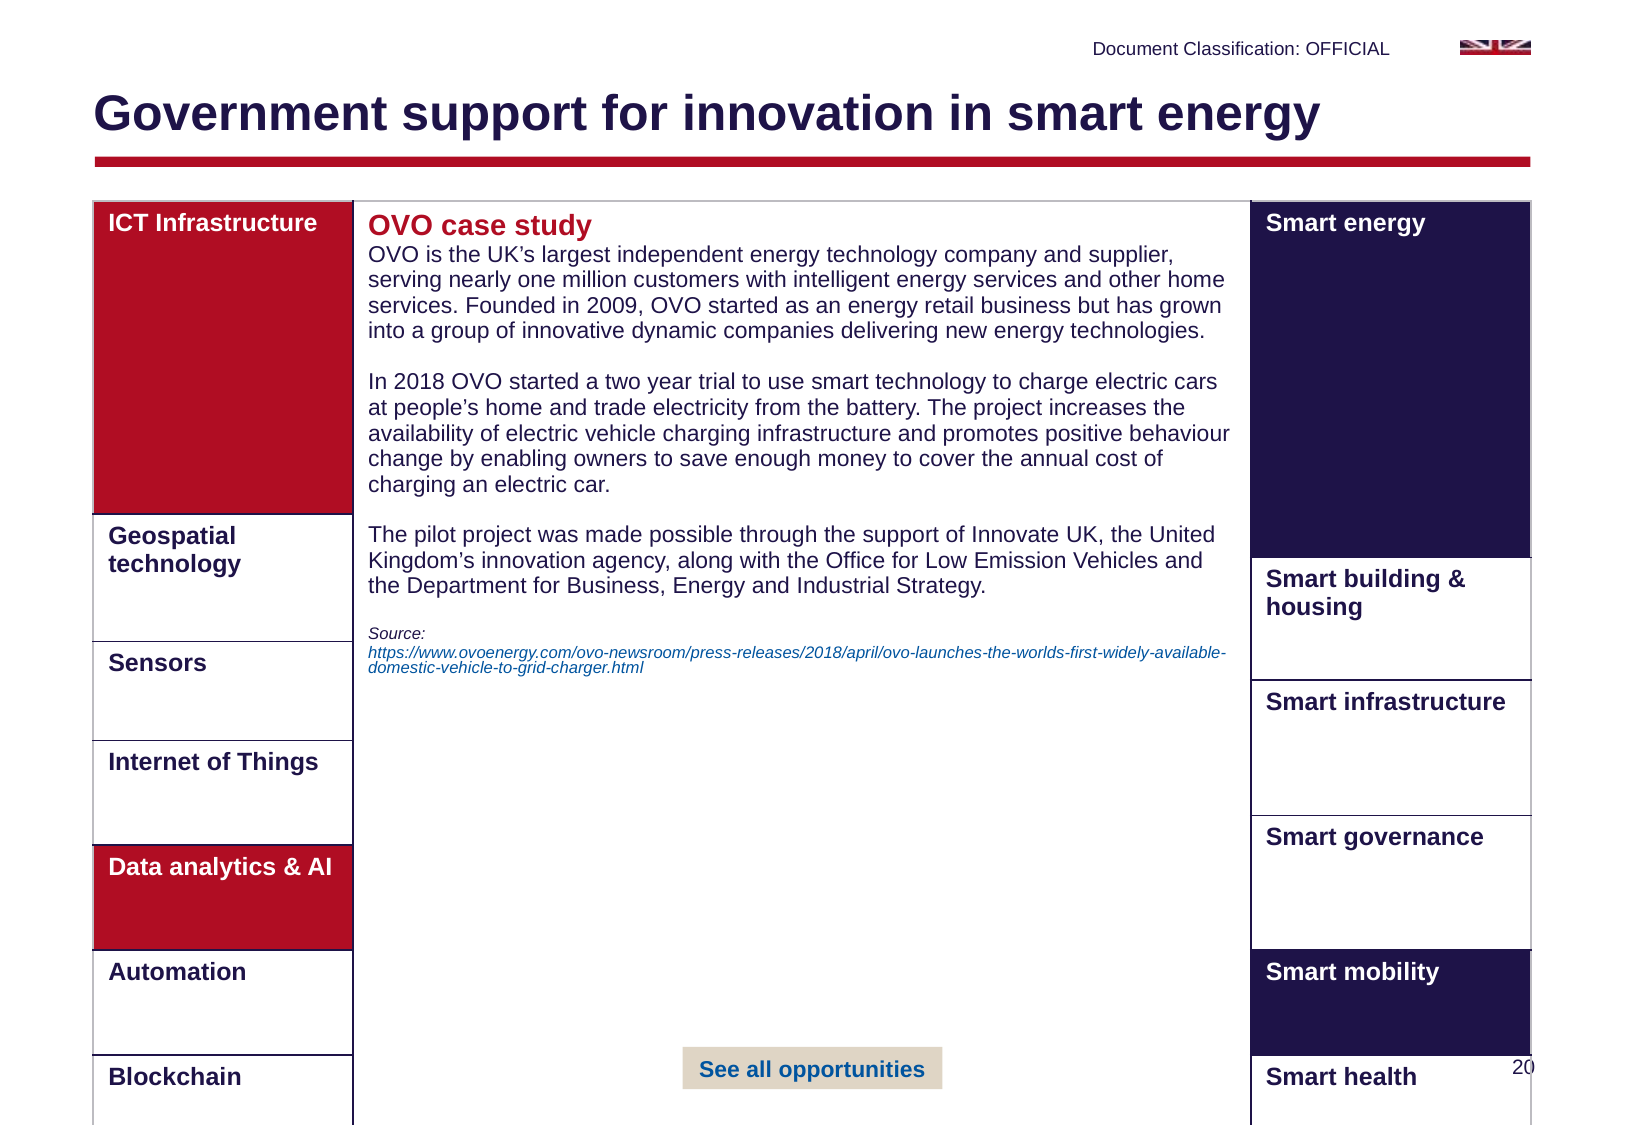

# Government support for innovation in smart energy
| ICT Infrastructure | OVO case study OVO is the UK’s largest independent energy technology company and supplier, serving nearly one million customers with intelligent energy services and other home services. Founded in 2009, OVO started as an energy retail business but has grown into a group of innovative dynamic companies delivering new energy technologies. In 2018 OVO started a two year trial to use smart technology to charge electric cars at people’s home and trade electricity from the battery. The project increases the availability of electric vehicle charging infrastructure and promotes positive behaviour change by enabling owners to save enough money to cover the annual cost of charging an electric car. The pilot project was made possible through the support of Innovate UK, the United Kingdom’s innovation agency, along with the Office for Low Emission Vehicles and the Department for Business, Energy and Industrial Strategy. Source: https://www.ovoenergy.com/ovo-newsroom/press-releases/2018/april/ovo-launches-the-worlds-first-widely-available-domestic-vehicle-to-grid-charger.html | Smart energy |
| --- | --- | --- |
| Geospatial technology |  | Smart building & housing |
|  |  | Smart building & housing |
| Sensors |  | Smart infrastructure |
|  |  | Smart infrastructure |
| Internet of Things |  | Smart governance |
|  |  | Smart governance |
| Data analytics & AI |  | Smart governance |
| Automation |  | Smart mobility |
| Blockchain |  | Smart health |
See all opportunities